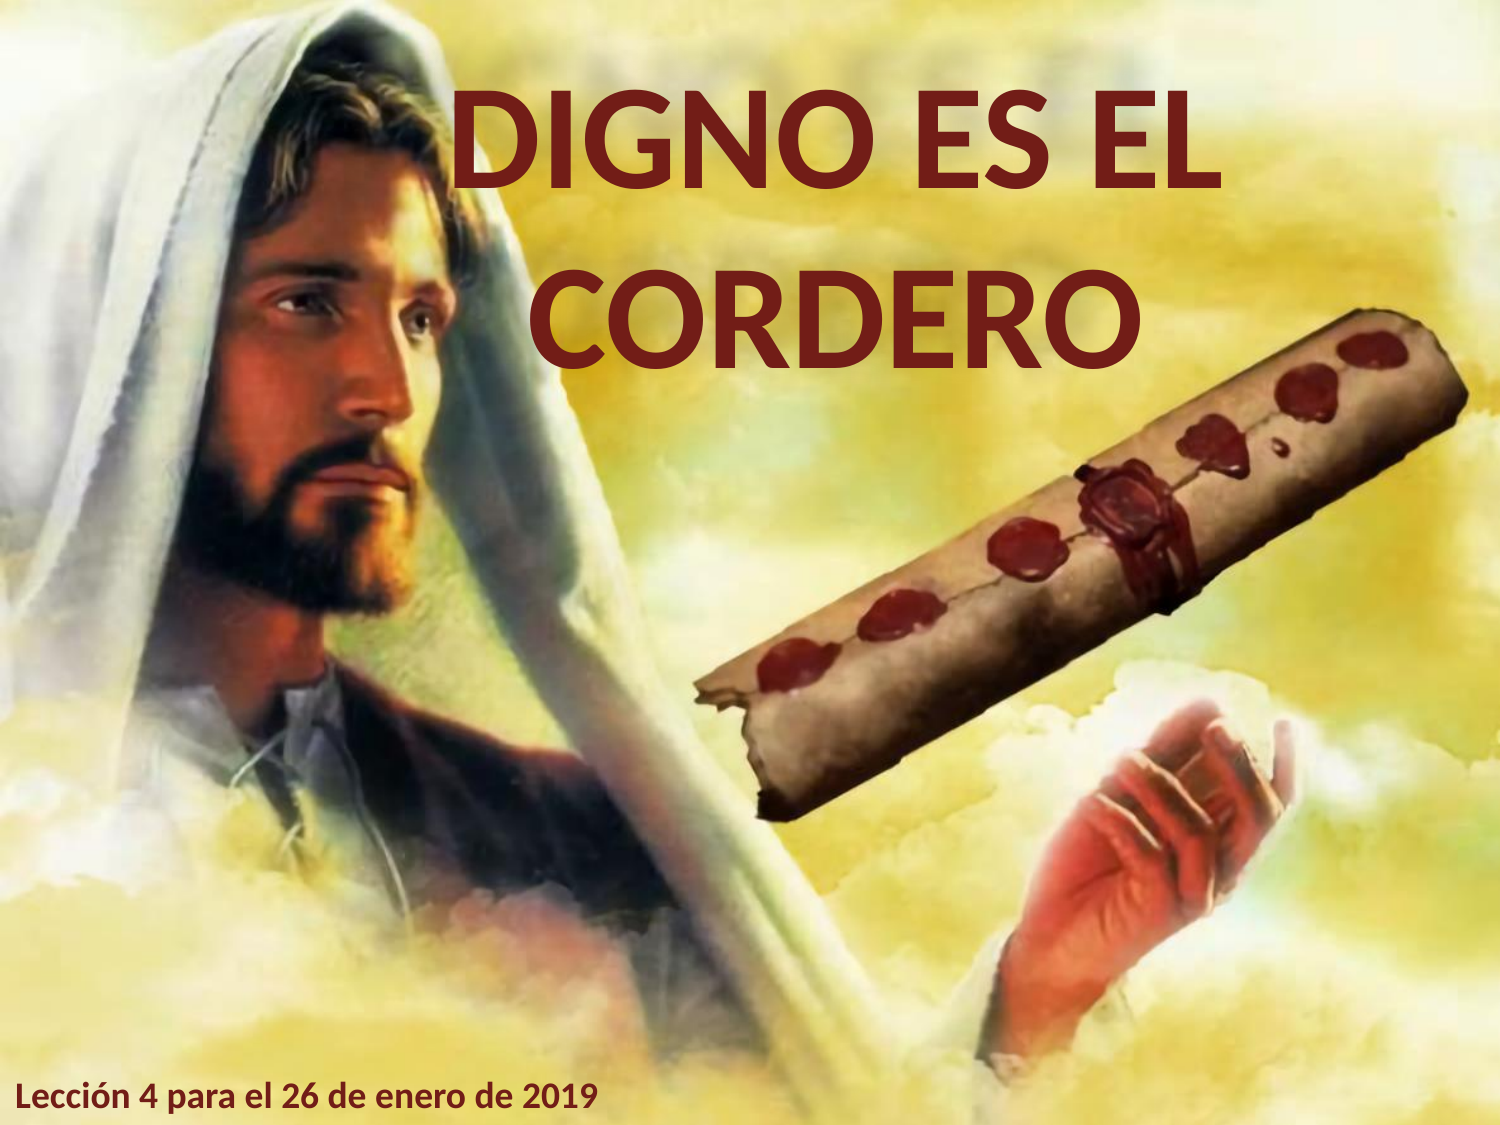

DIGNO ES EL CORDERO
Lección 4 para el 26 de enero de 2019